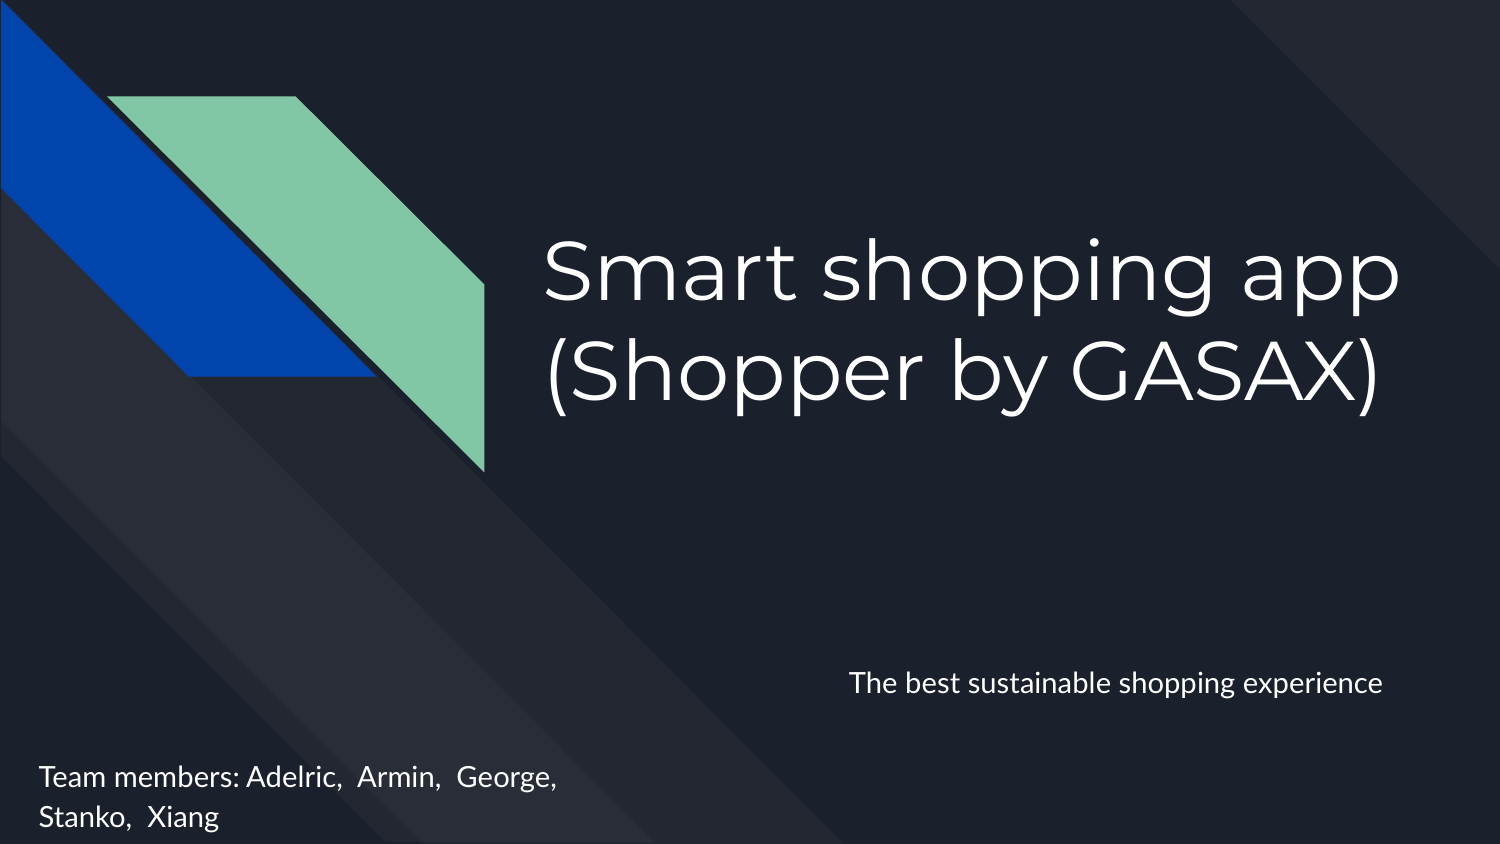

# Smart shopping app (Shopper by GASAX)
The best sustainable shopping experience
Team members: Adelric,  Armin,  George,  Stanko,  Xiang